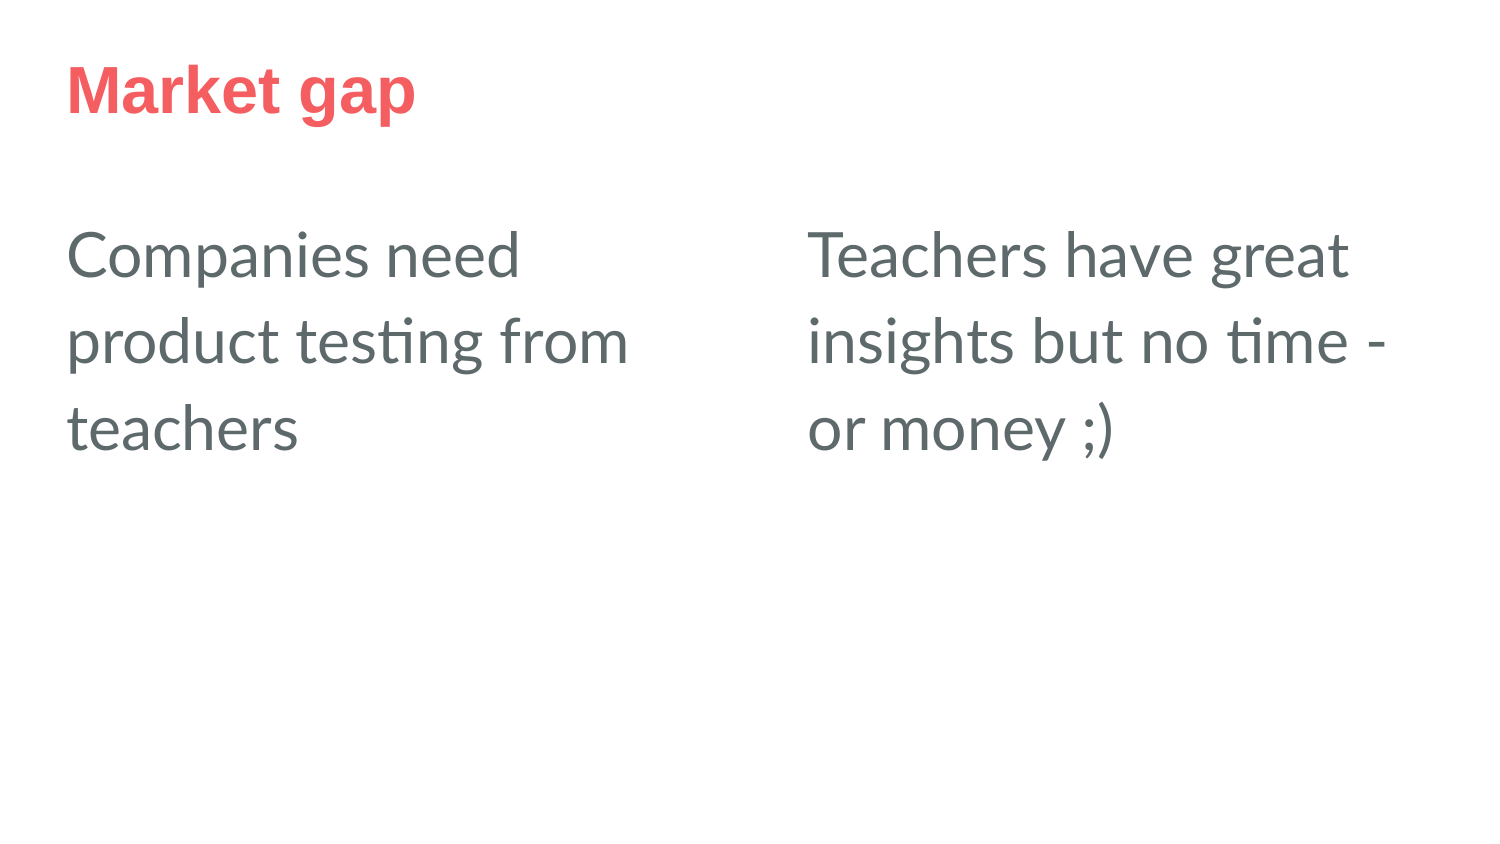

# Market gap
Companies need product testing from teachers

Teachers have great insights but no time - or money ;)